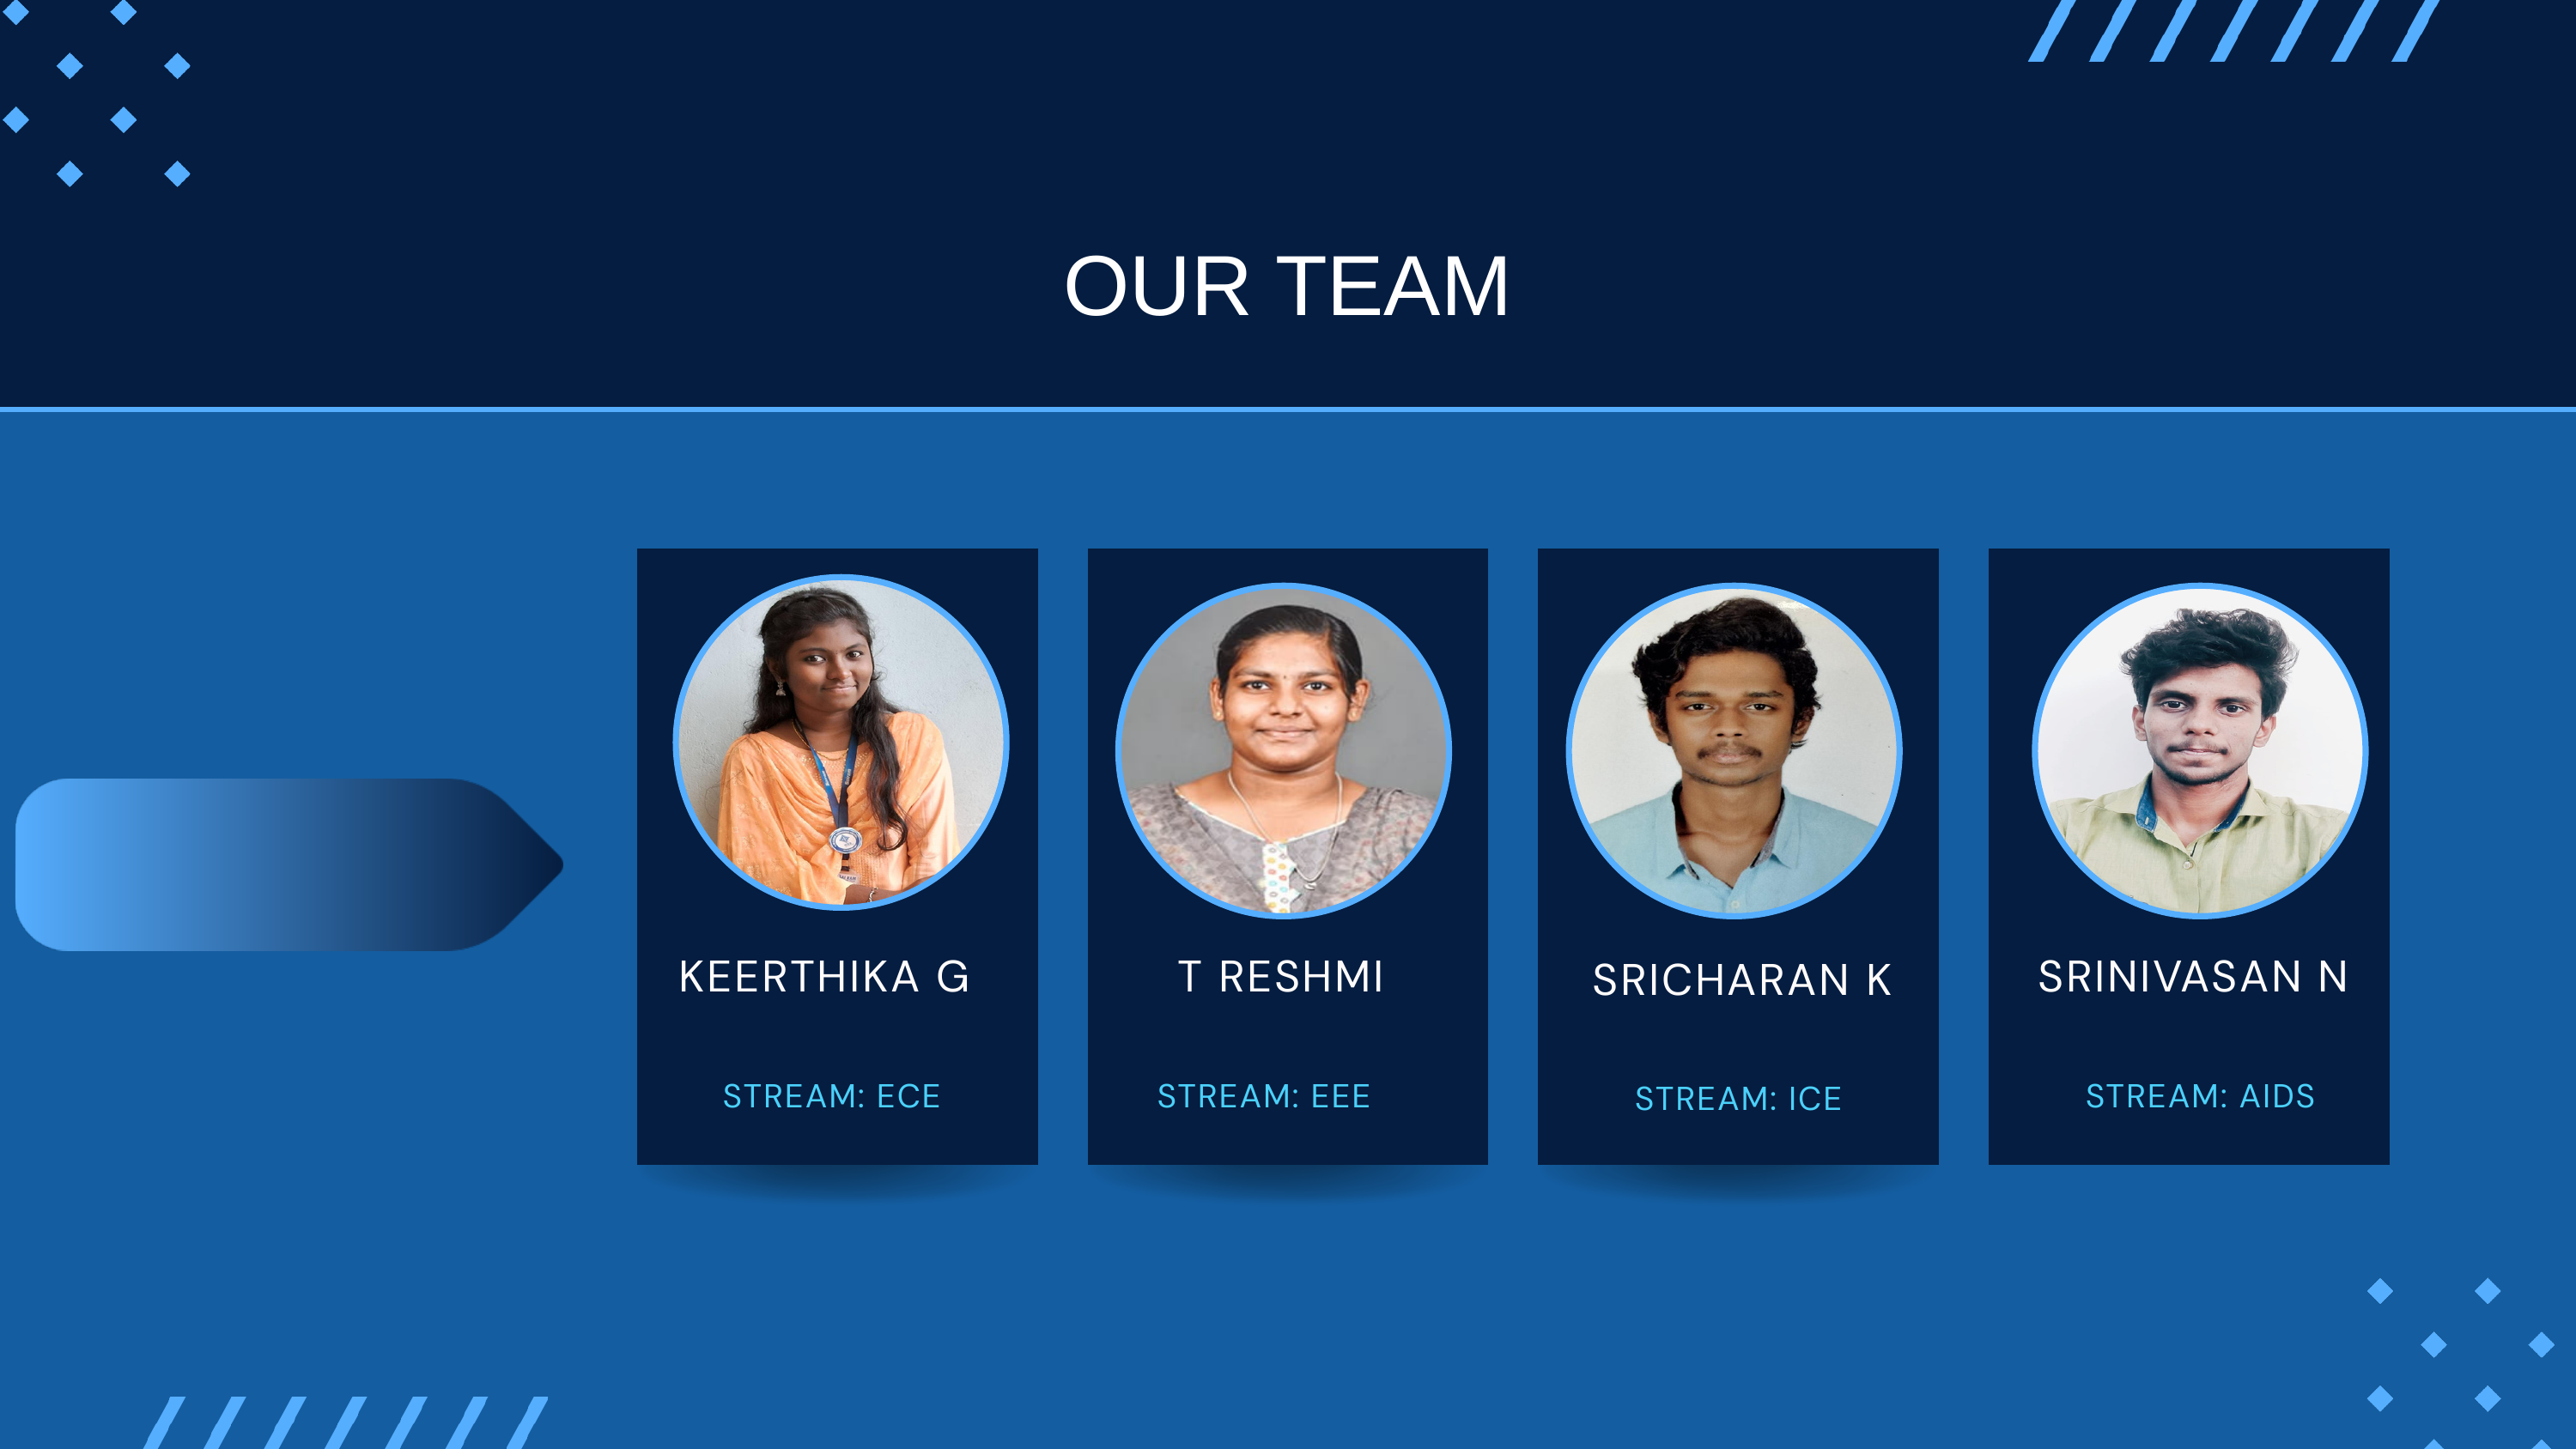

OUR TEAM

KEERTHIKA G
T RESHMI
SRINIVASAN N
SRICHARAN K
STREAM: ECE
STREAM: EEE
STREAM: AIDS
STREAM: ICE